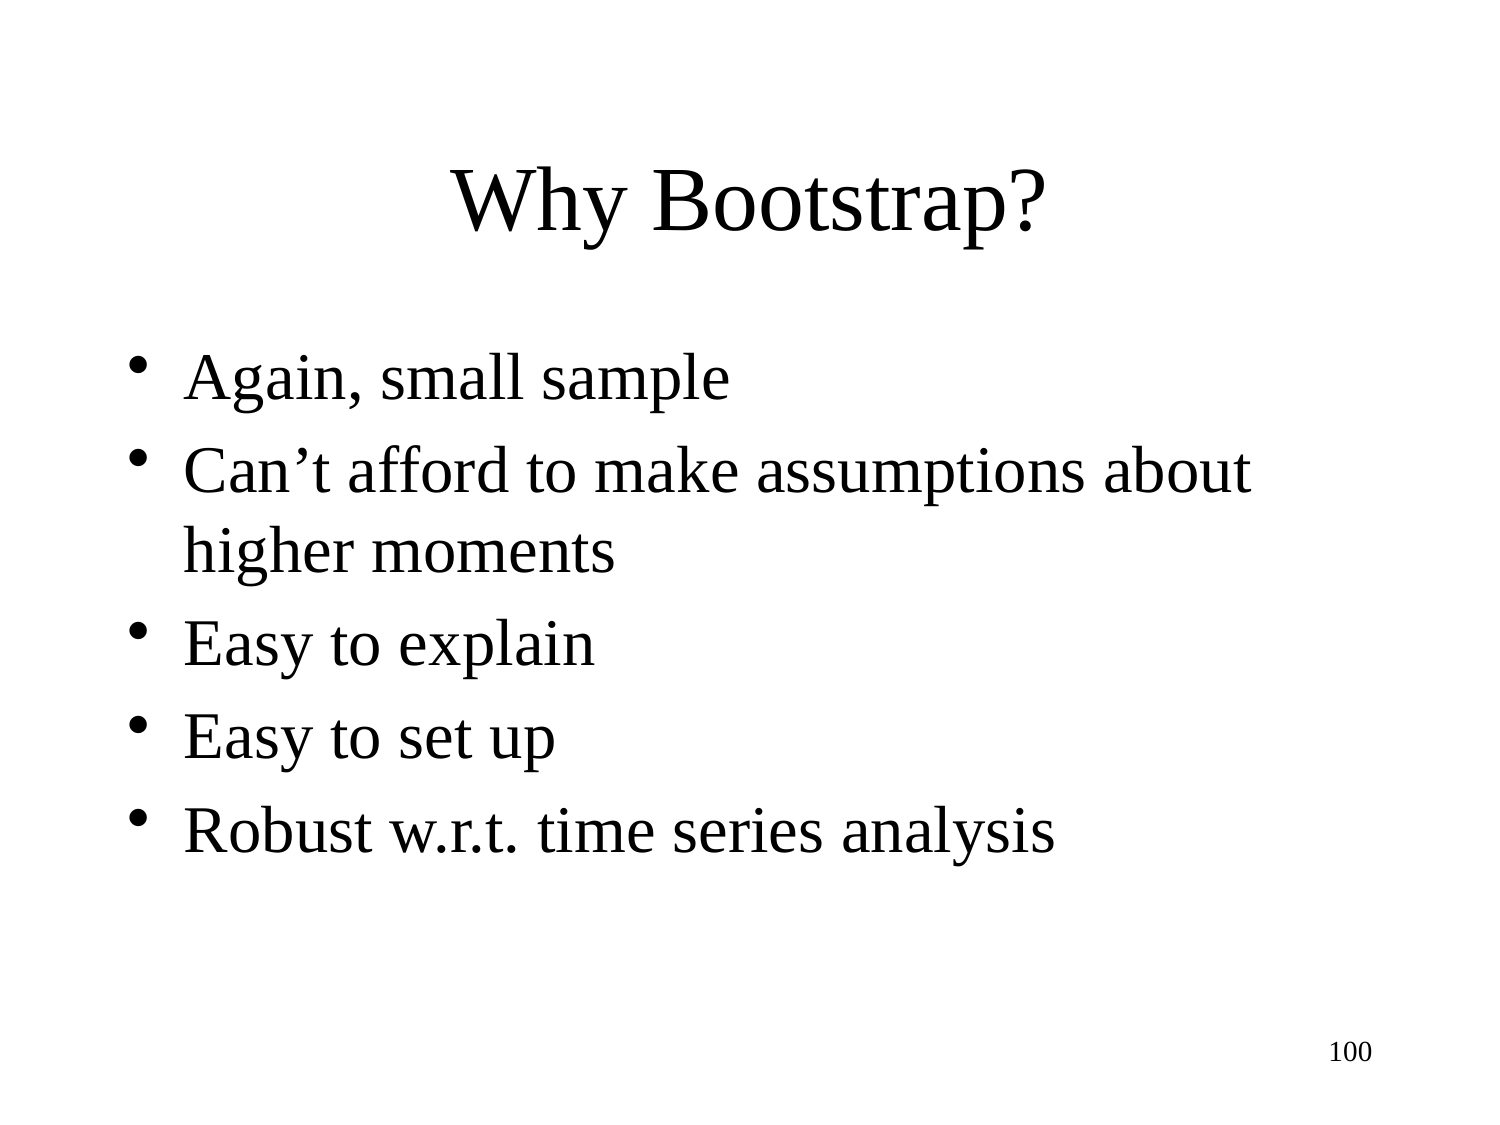

# Why Bootstrap?
Again, small sample
Can’t afford to make assumptions about higher moments
Easy to explain
Easy to set up
Robust w.r.t. time series analysis

100